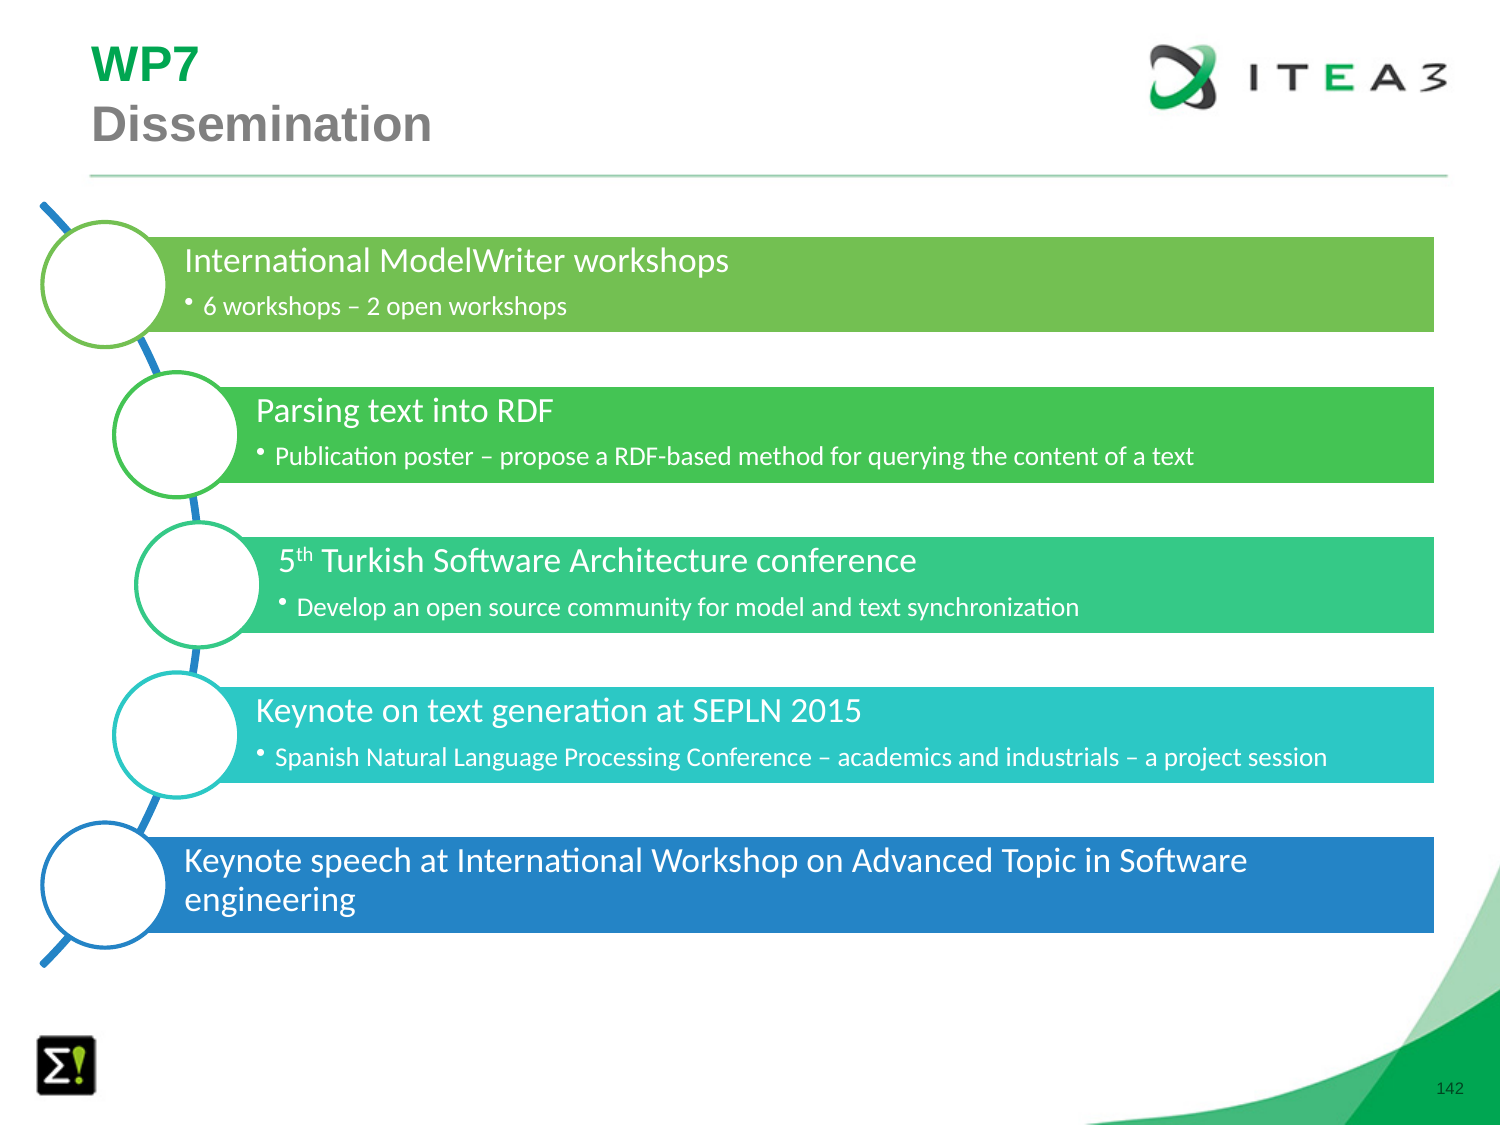

# WP7 Dissemination
International ModelWriter workshops
6 workshops – 2 open workshops
Parsing text into RDF
Publication poster – propose a RDF-based method for querying the content of a text
5th Turkish Software Architecture conference
Develop an open source community for model and text synchronization
Keynote on text generation at SEPLN 2015
Spanish Natural Language Processing Conference – academics and industrials – a project session
Keynote speech at International Workshop on Advanced Topic in Software engineering
Present Eclipse ecosystem and Modeling approach to software engineering